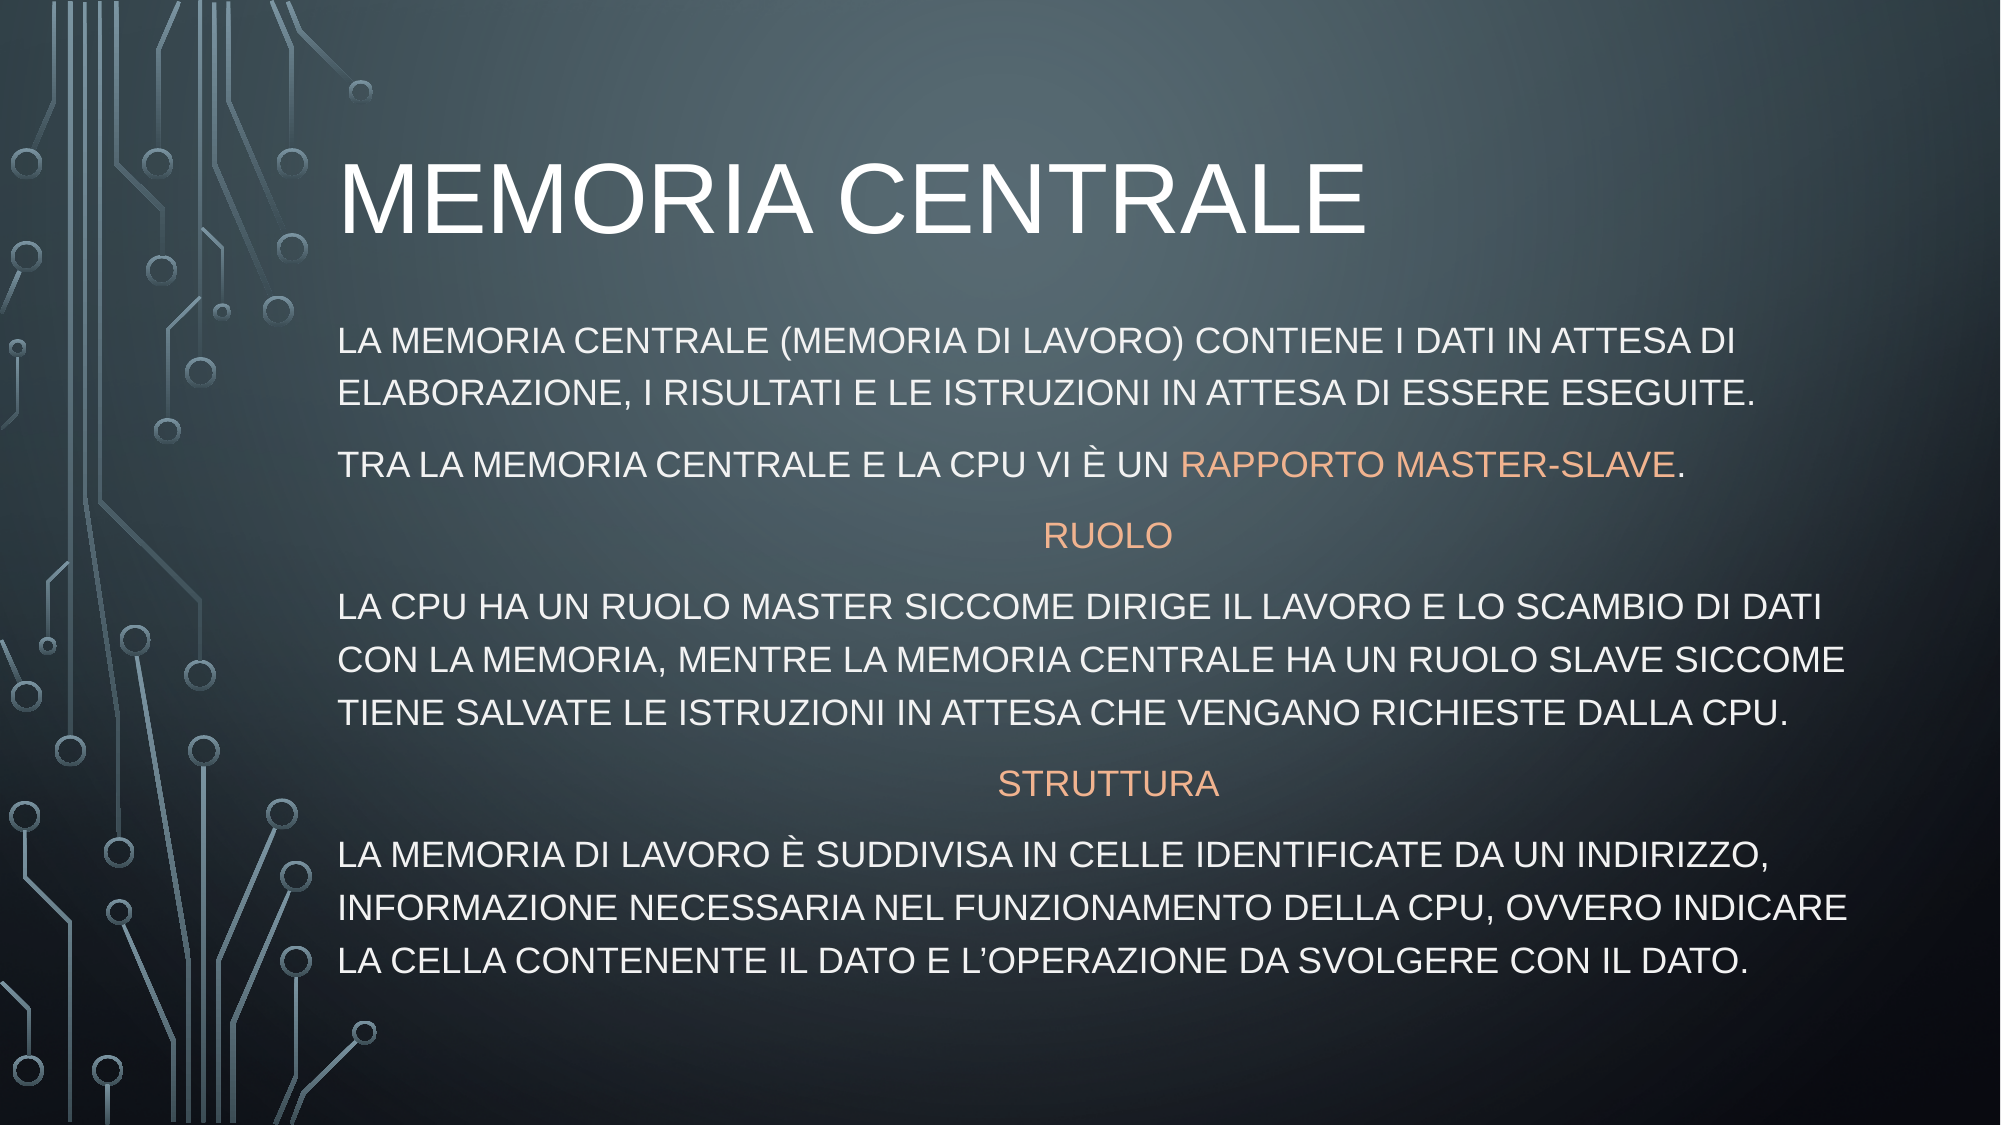

# Memoria centrale
La memoria centrale (Memoria di lavoro) contiene i dati in attesa di elaborazione, i risultati e le istruzioni in attesa di essere eseguite.
Tra la memoria centrale e la CPU vi è un rapporto MASTER-SLAVE.
RUolo
La cpu ha un ruolo master siccome dirige il lavoro e lo scambio di dati con la memoria, mentre la memoria centrale ha un ruolo slave siccome tiene salvate le istruzioni in attesa che vengano richieste dalla CPU.
STRUTTURA
La memoria di lavoro è suddivisa in celle identificate da un indirizzo, informazione necessaria nel funzionamento della cpu, ovvero indicare la cella contenente il dato e l’operazione da svolgere con il dato.